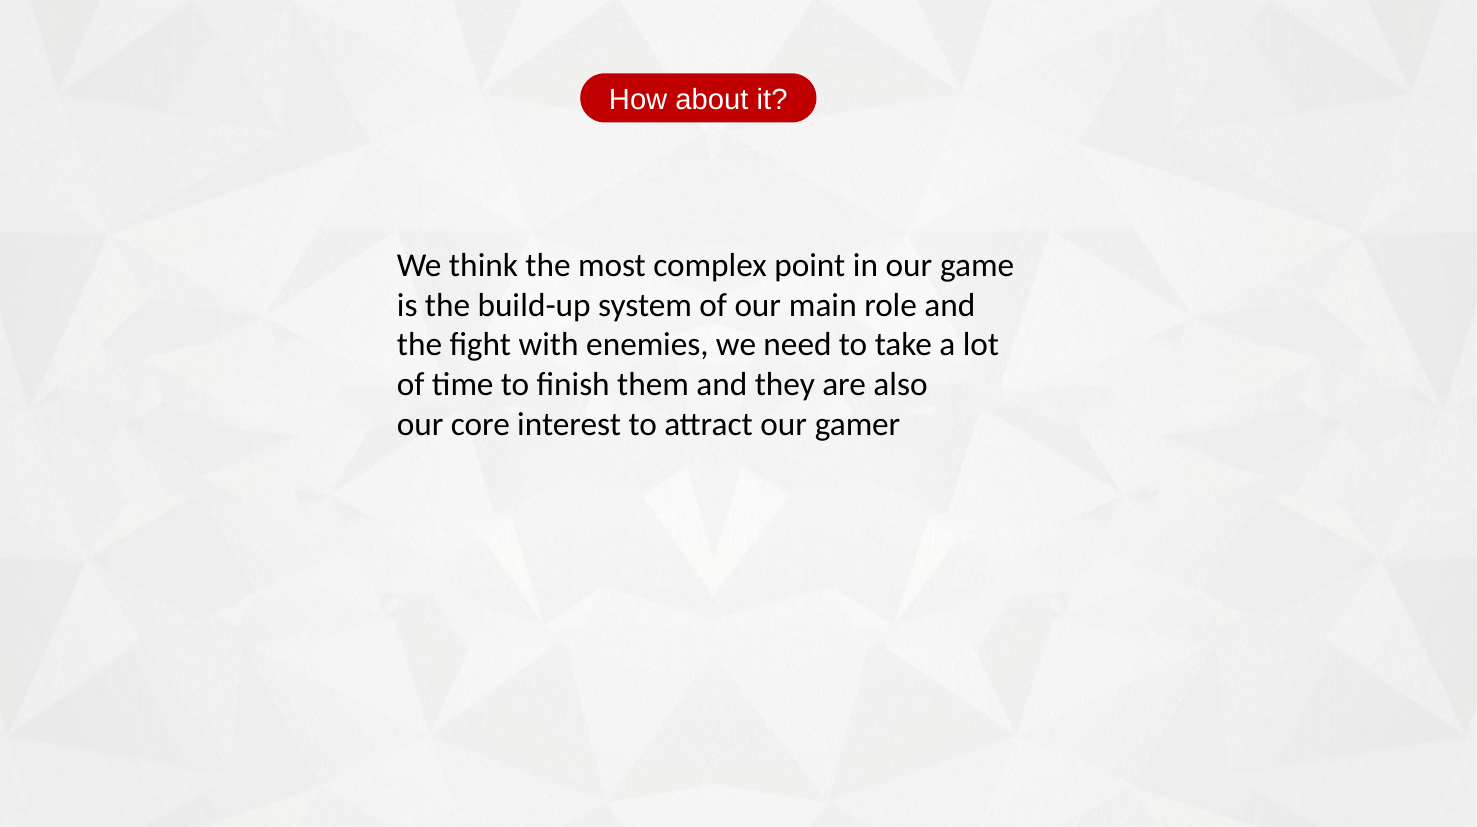

How about it?
We think the most complex point in our game is the build-up system of our main role and the fight with enemies, we need to take a lot of time to finish them and they are also our core interest to attract our gamer